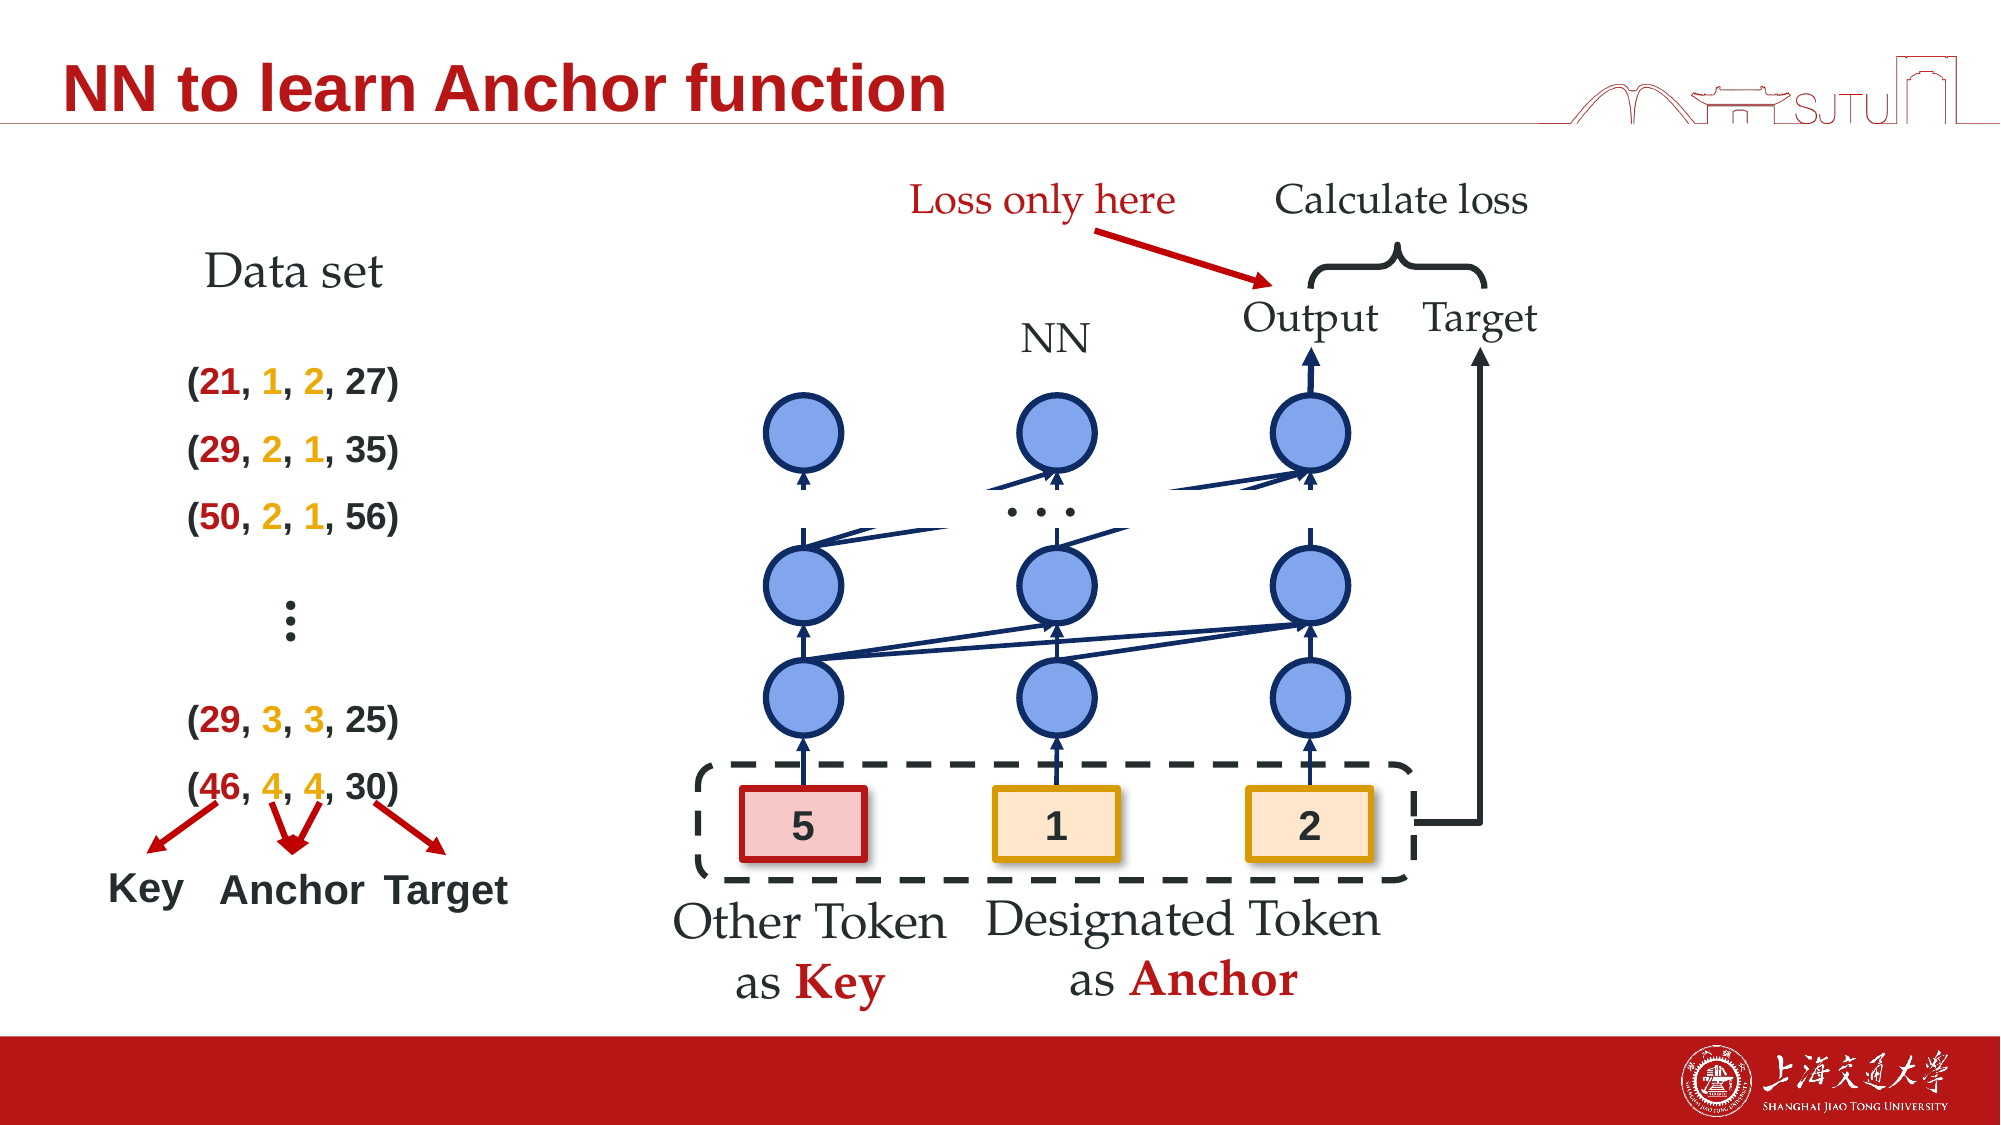

# NN to learn Anchor function
Loss only here
Calculate loss

Data set
Output
Target
NN
(21, 1, 2, 27)
(29, 2, 1, 35)
(50, 2, 1, 56)

(29, 3, 3, 25)
(46, 4, 4, 30)

. . .

…

5
1
2
Key
Anchor
Target
Designated Token as Anchor
Other Token as Key